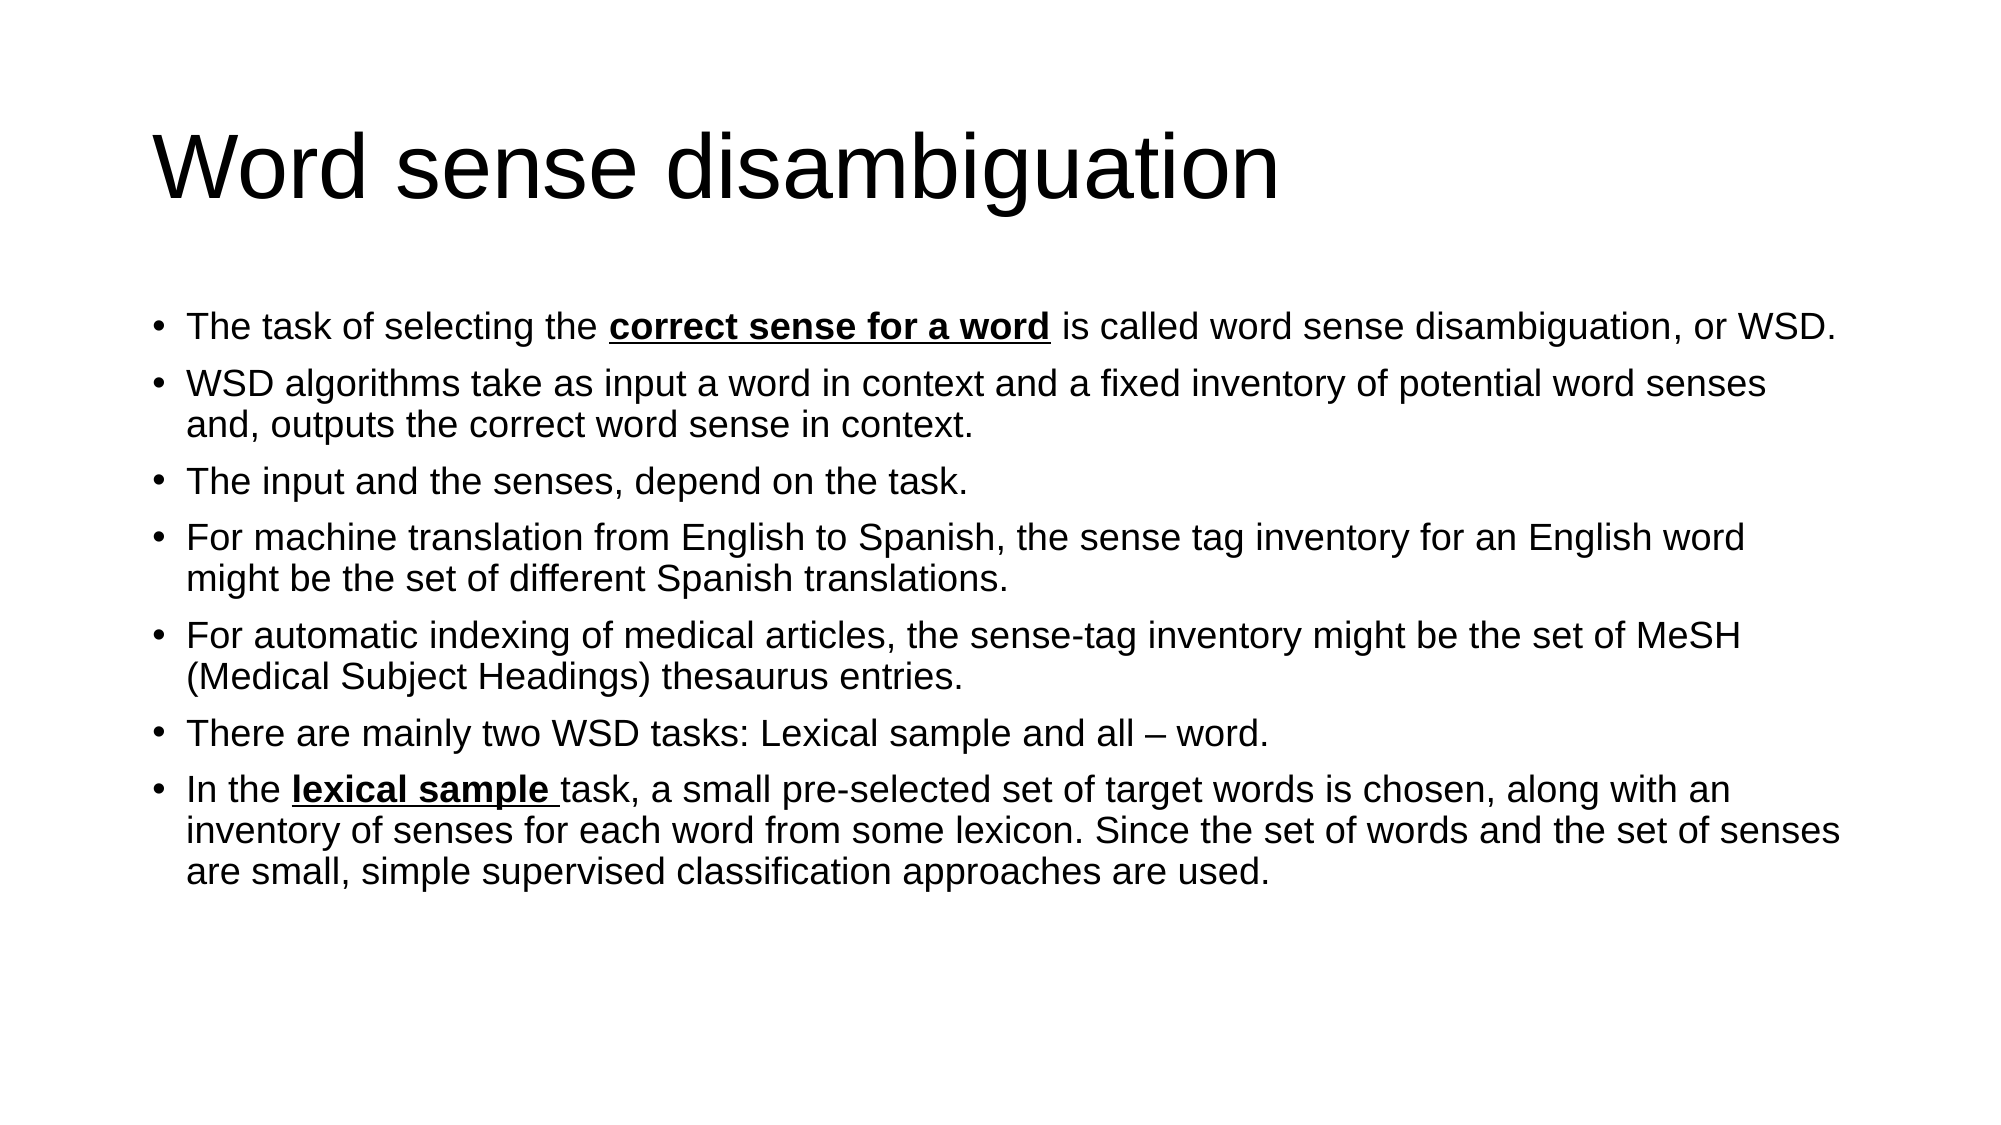

# Word sense disambiguation
The task of selecting the correct sense for a word is called word sense disambiguation, or WSD.
WSD algorithms take as input a word in context and a fixed inventory of potential word senses and, outputs the correct word sense in context.
The input and the senses, depend on the task.
For machine translation from English to Spanish, the sense tag inventory for an English word might be the set of different Spanish translations.
For automatic indexing of medical articles, the sense-tag inventory might be the set of MeSH (Medical Subject Headings) thesaurus entries.
There are mainly two WSD tasks: Lexical sample and all – word.
In the lexical sample task, a small pre-selected set of target words is chosen, along with an inventory of senses for each word from some lexicon. Since the set of words and the set of senses are small, simple supervised classification approaches are used.